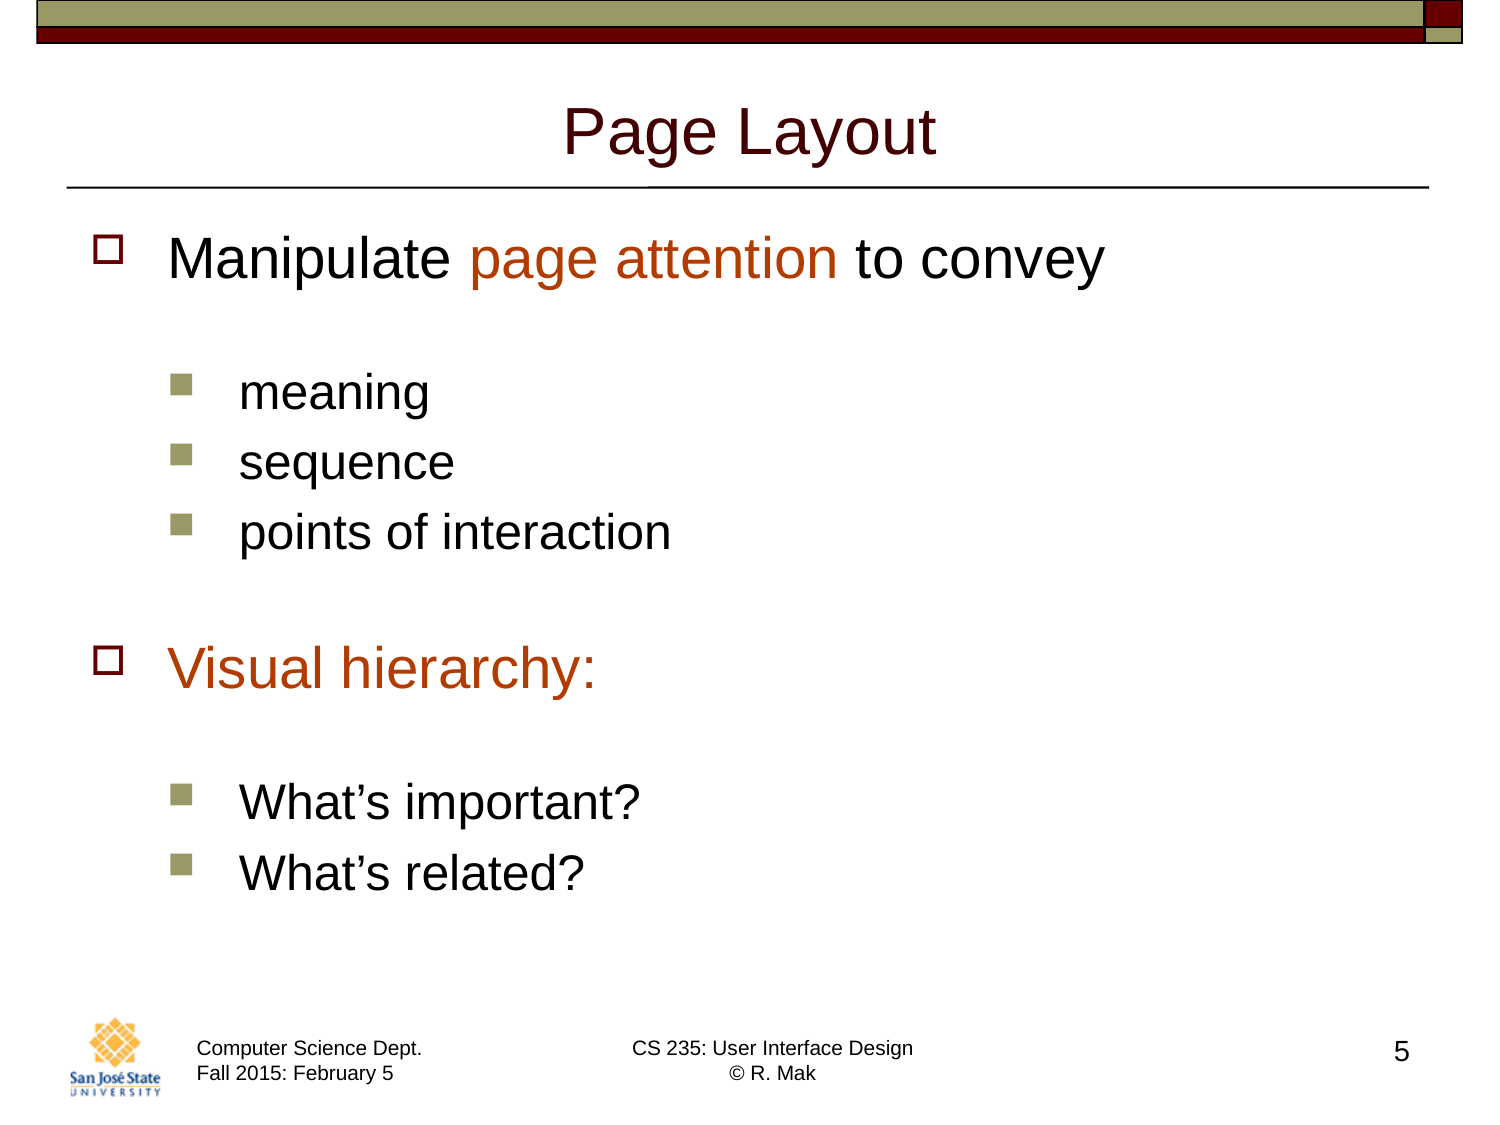

# Page Layout
Manipulate page attention to convey

meaning
sequence
points of interaction

Visual hierarchy:

What’s important?
What’s related?
5